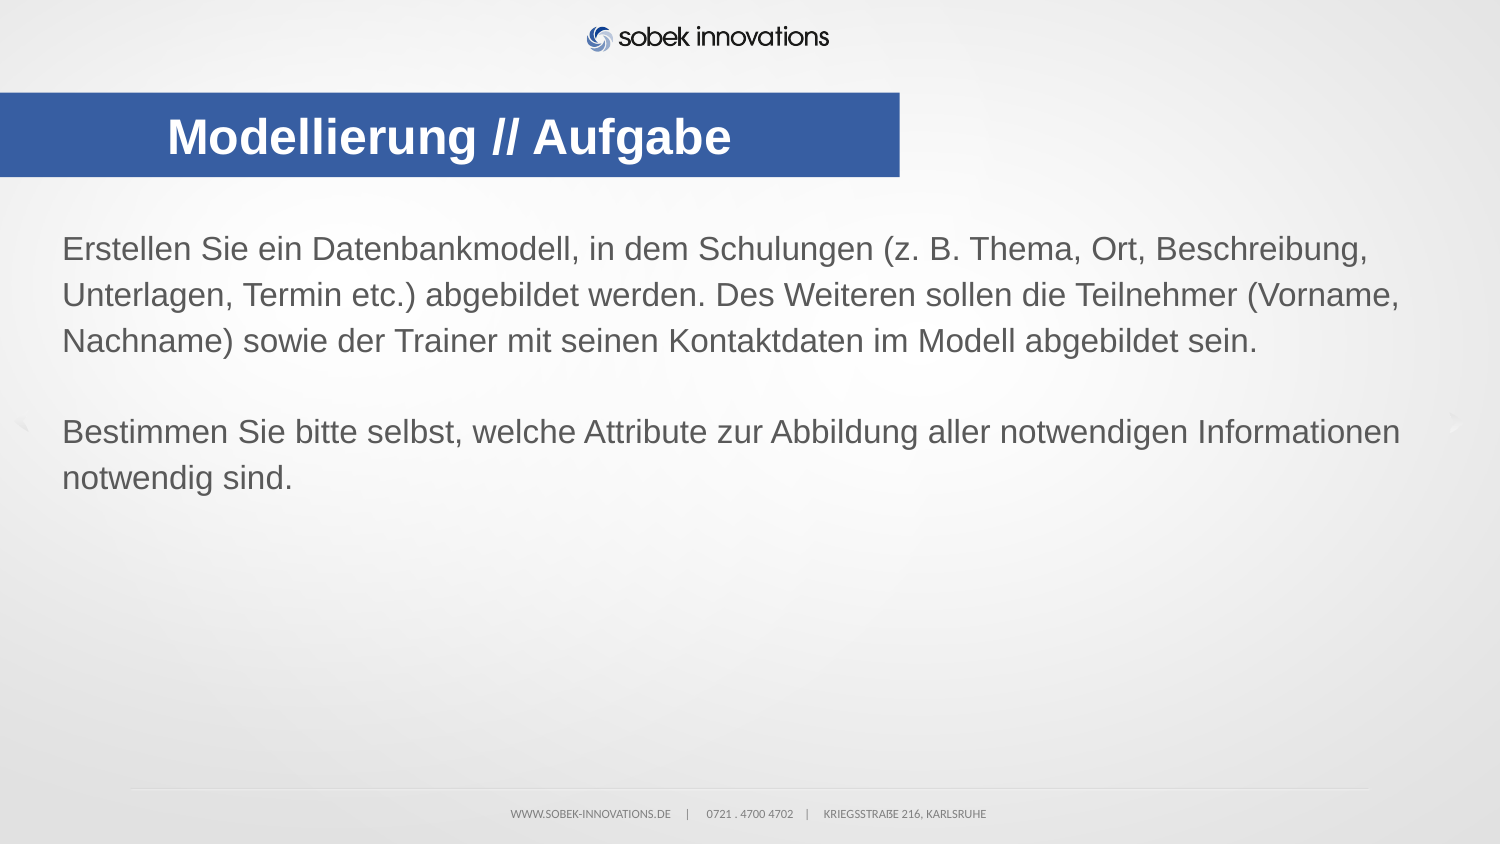

# Modellierung // Aufgabe
Erstellen Sie ein Datenbankmodell, in dem Schulungen (z. B. Thema, Ort, Beschreibung, Unterlagen, Termin etc.) abgebildet werden. Des Weiteren sollen die Teilnehmer (Vorname, Nachname) sowie der Trainer mit seinen Kontaktdaten im Modell abgebildet sein.

Bestimmen Sie bitte selbst, welche Attribute zur Abbildung aller notwendigen Informationen notwendig sind.